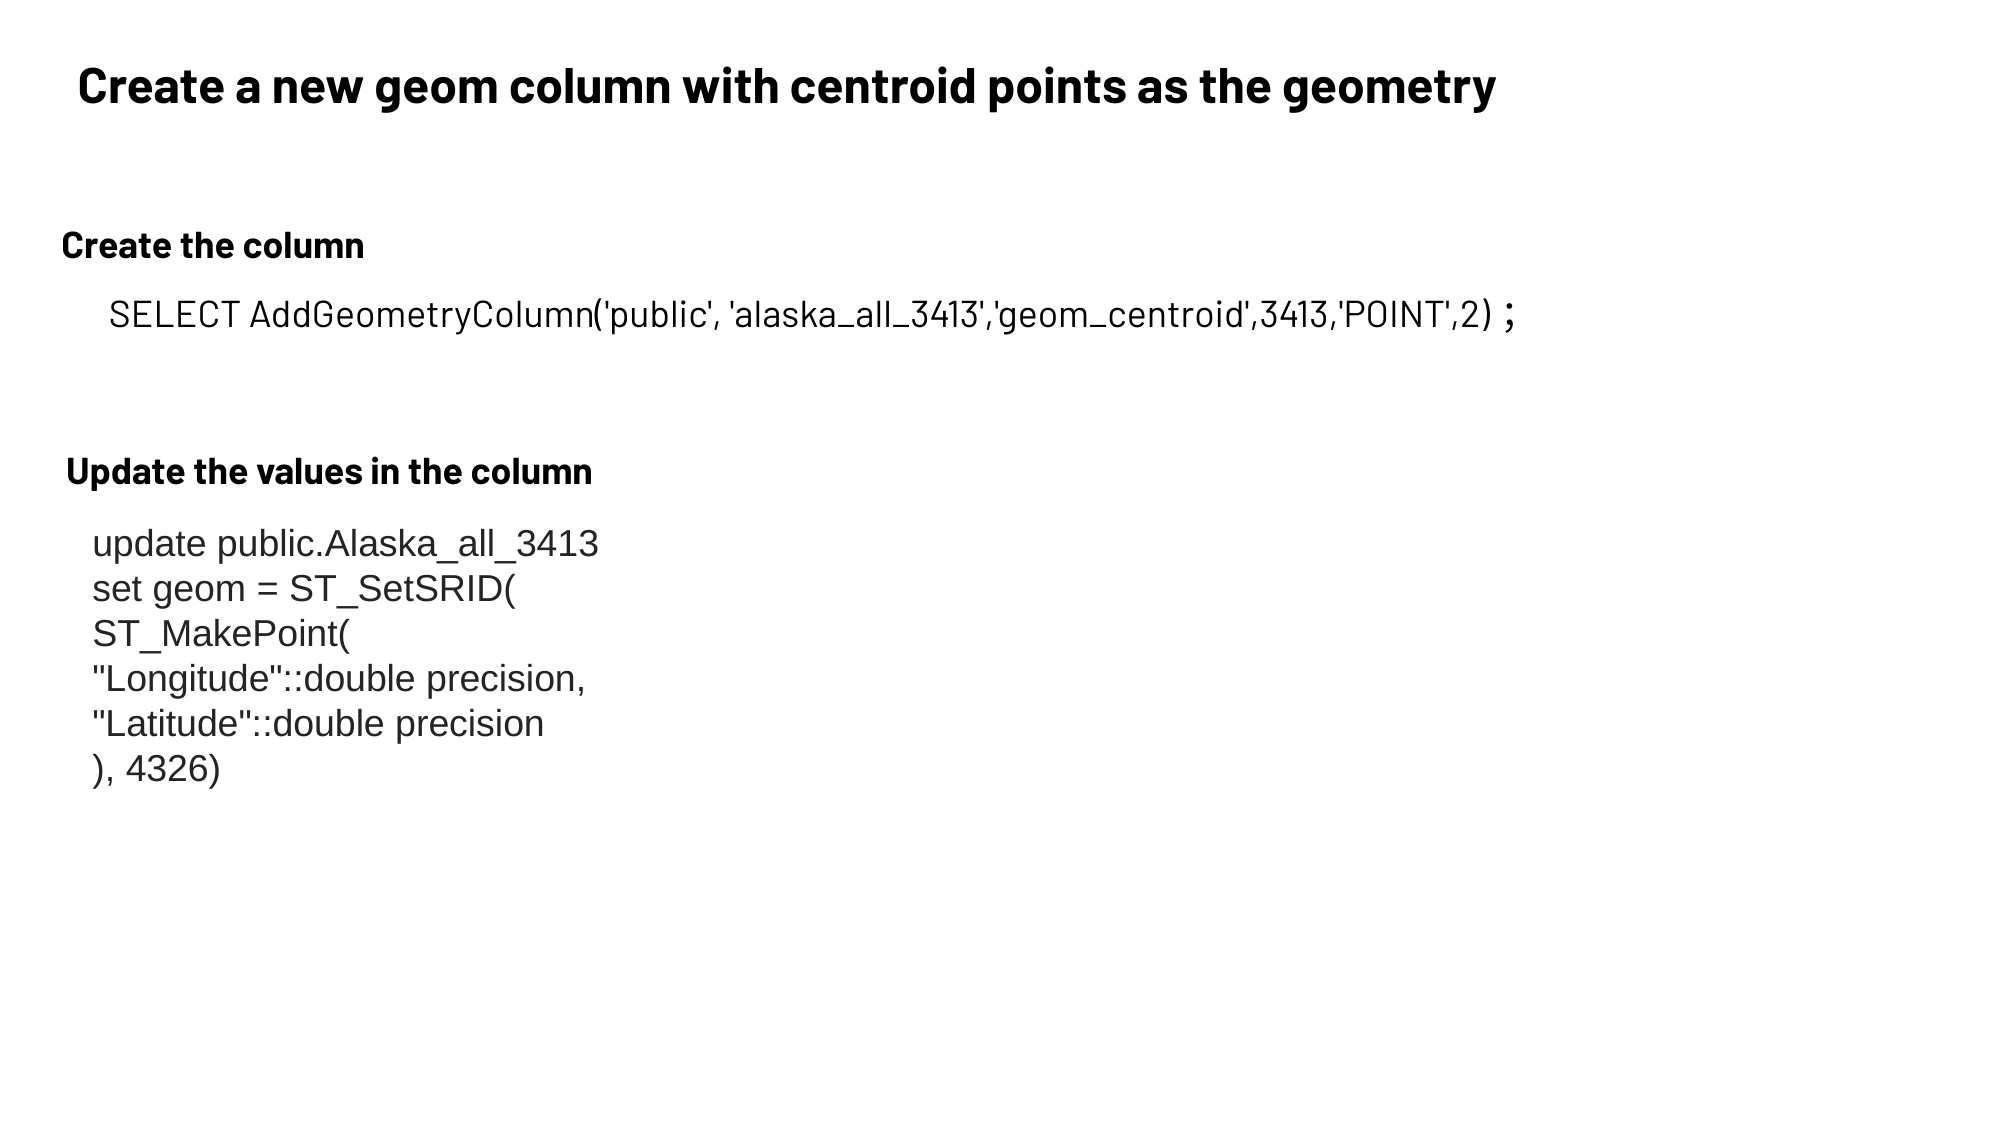

Create a new geom column with centroid points as the geometry
Create the column
SELECT AddGeometryColumn('public', 'alaska_all_3413','geom_centroid',3413,'POINT',2)；
Update the values in the column
update public.Alaska_all_3413
set geom = ST_SetSRID(
ST_MakePoint(
"Longitude"::double precision,
"Latitude"::double precision
), 4326)